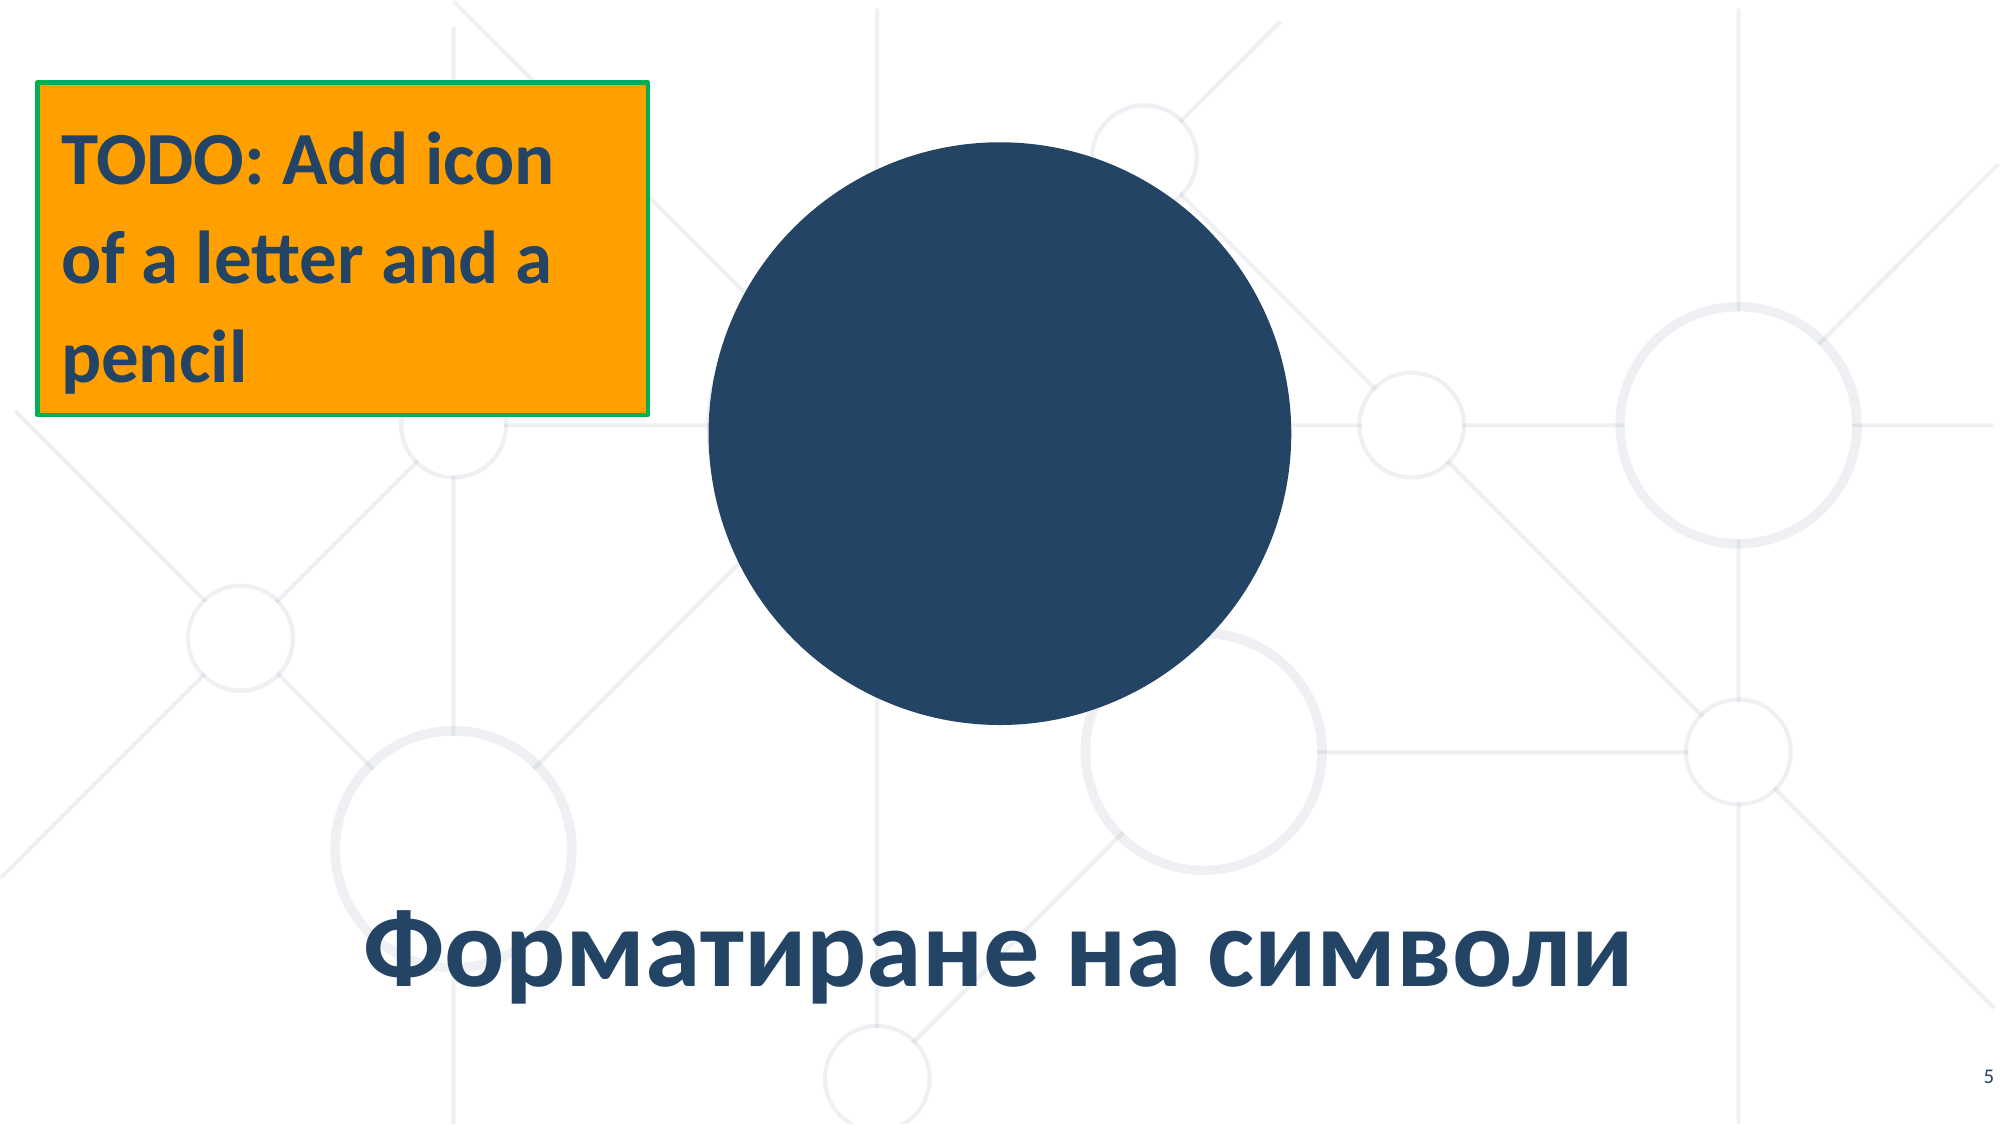

TODO: Add icon of a letter and a pencil
Форматиране на символи
5